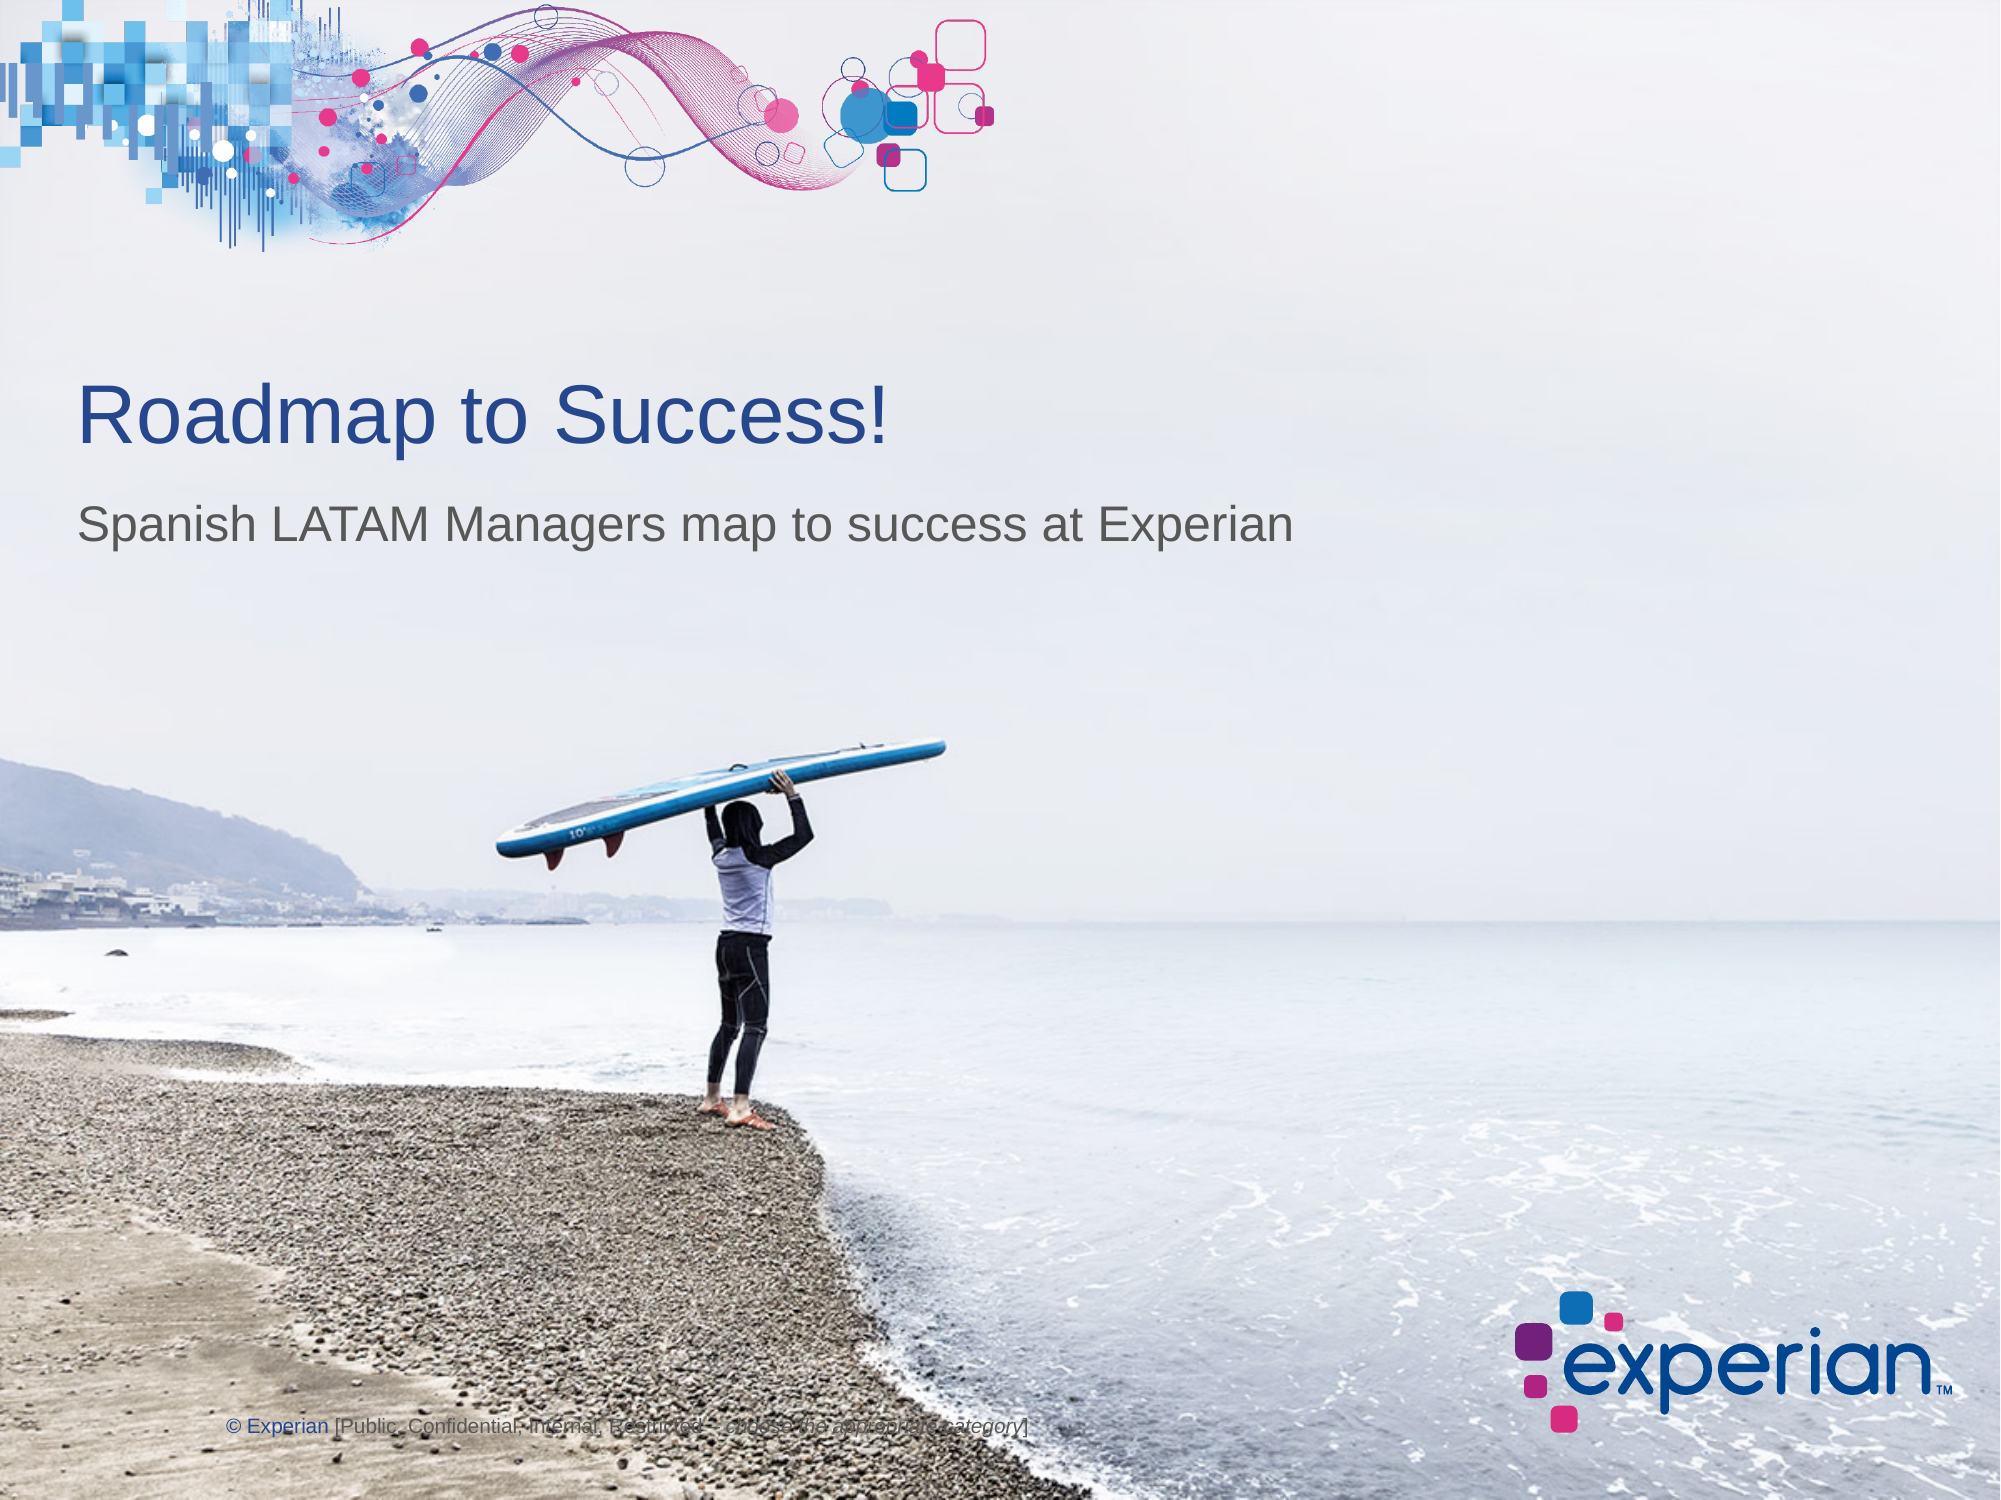

# Roadmap to Success!
Spanish LATAM Managers map to success at Experian